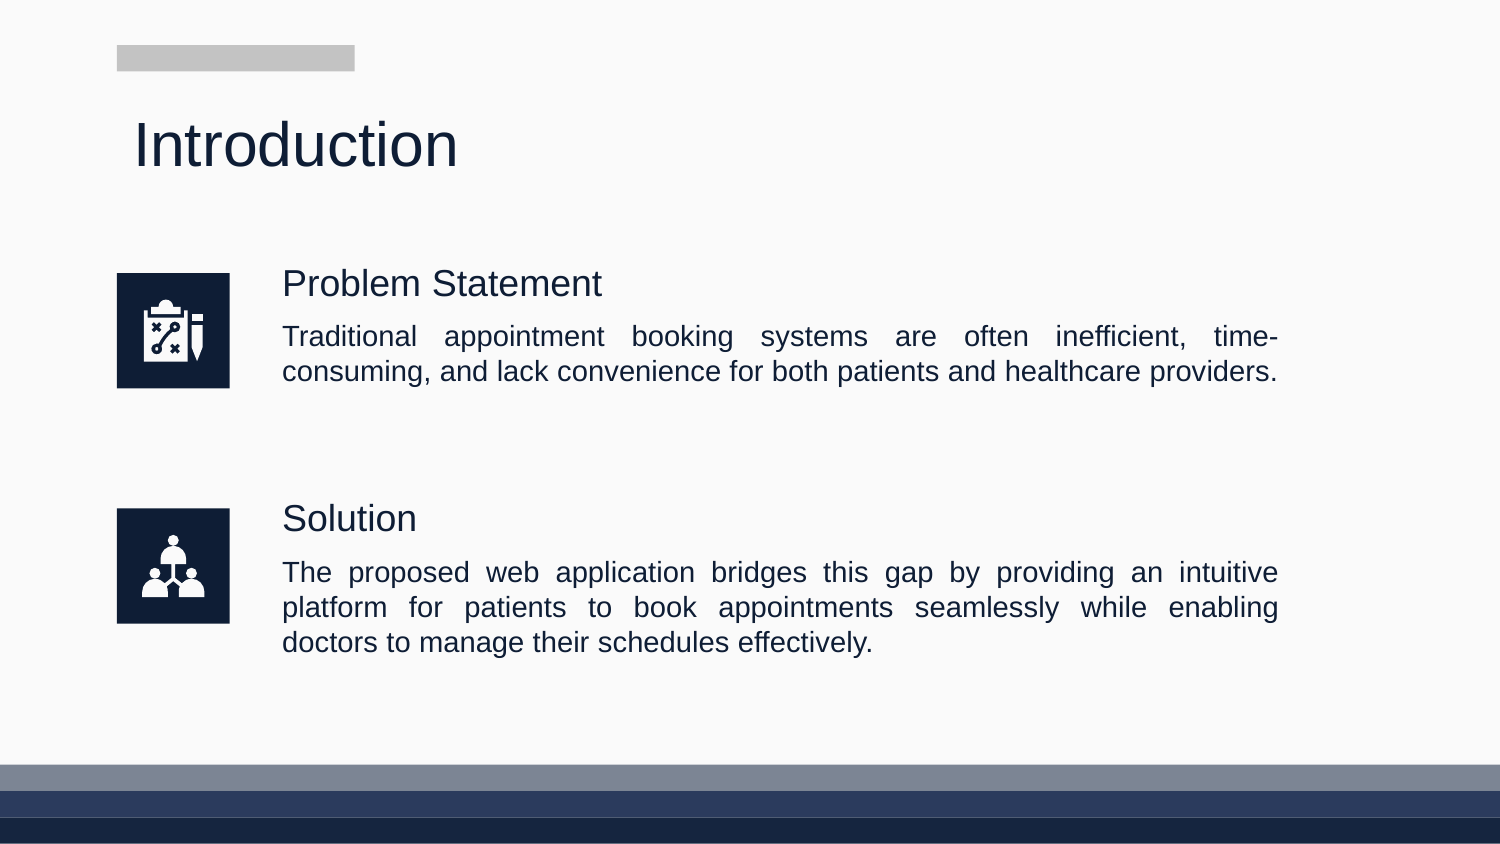

# Introduction
Problem Statement

Traditional appointment booking systems are often inefficient, time-consuming, and lack convenience for both patients and healthcare providers.
Solution

The proposed web application bridges this gap by providing an intuitive platform for patients to book appointments seamlessly while enabling doctors to manage their schedules effectively.